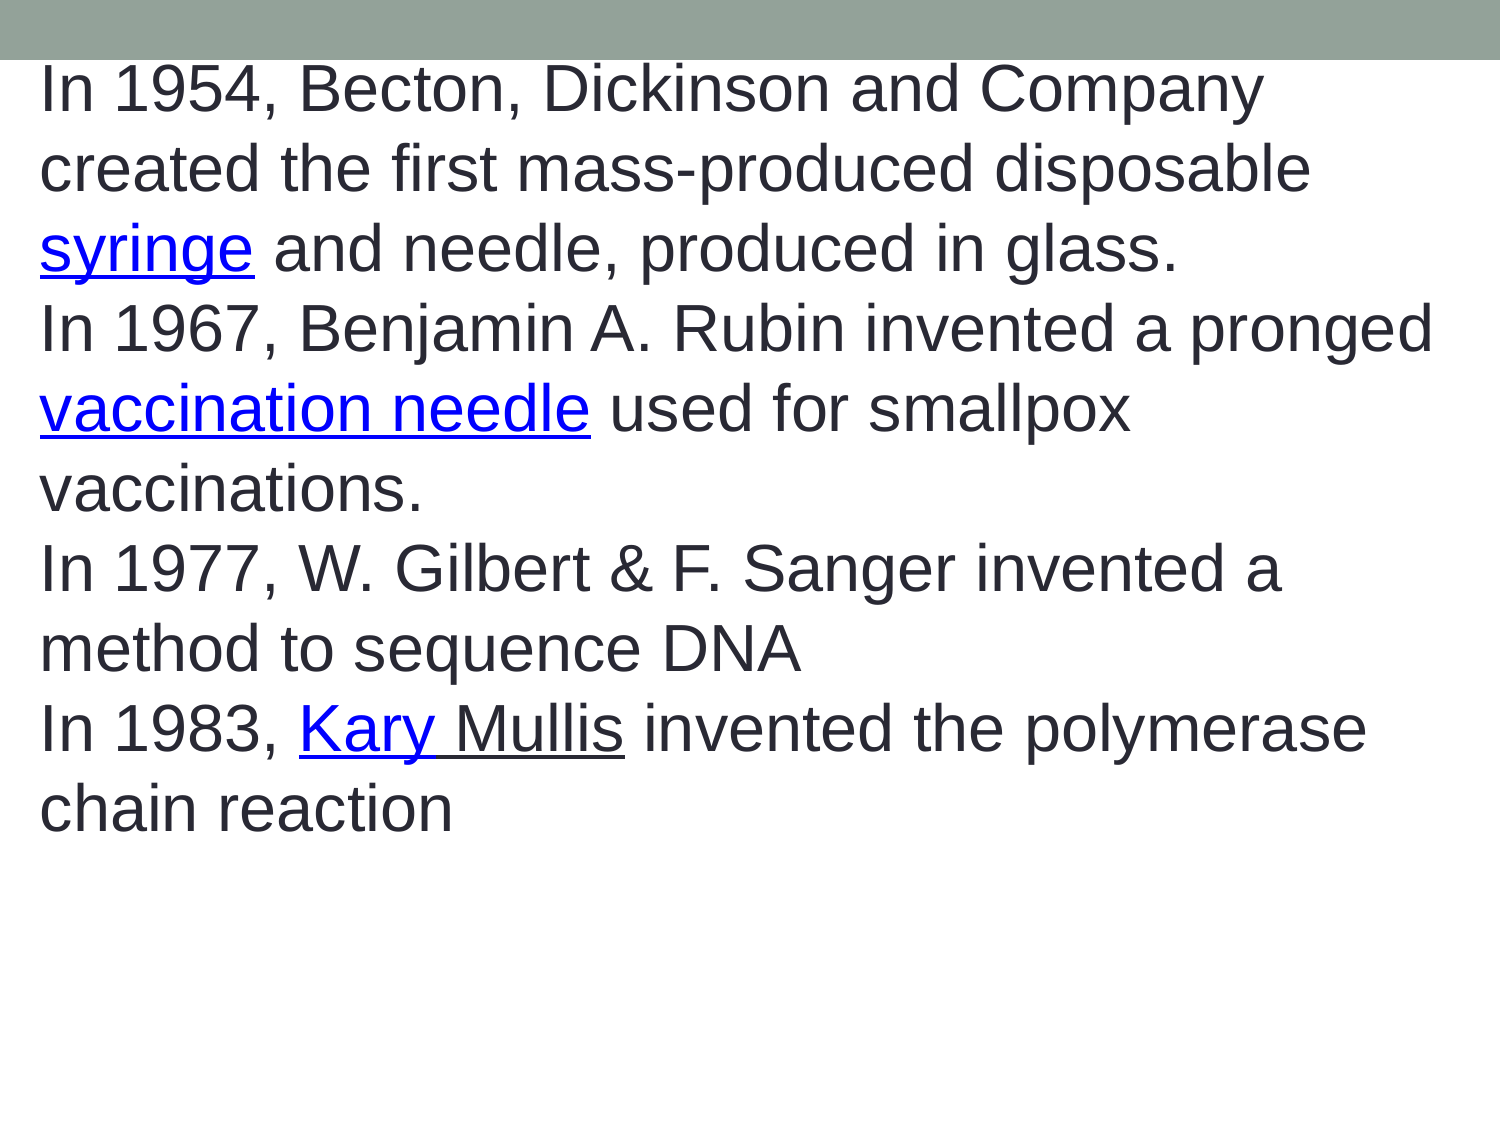

In 1954, Becton, Dickinson and Company created the first mass-produced disposable syringe and needle, produced in glass.
In 1967, Benjamin A. Rubin invented a pronged vaccination needle used for smallpox vaccinations.
In 1977, W. Gilbert & F. Sanger invented a method to sequence DNA
In 1983, Kary Mullis invented the polymerase chain reaction